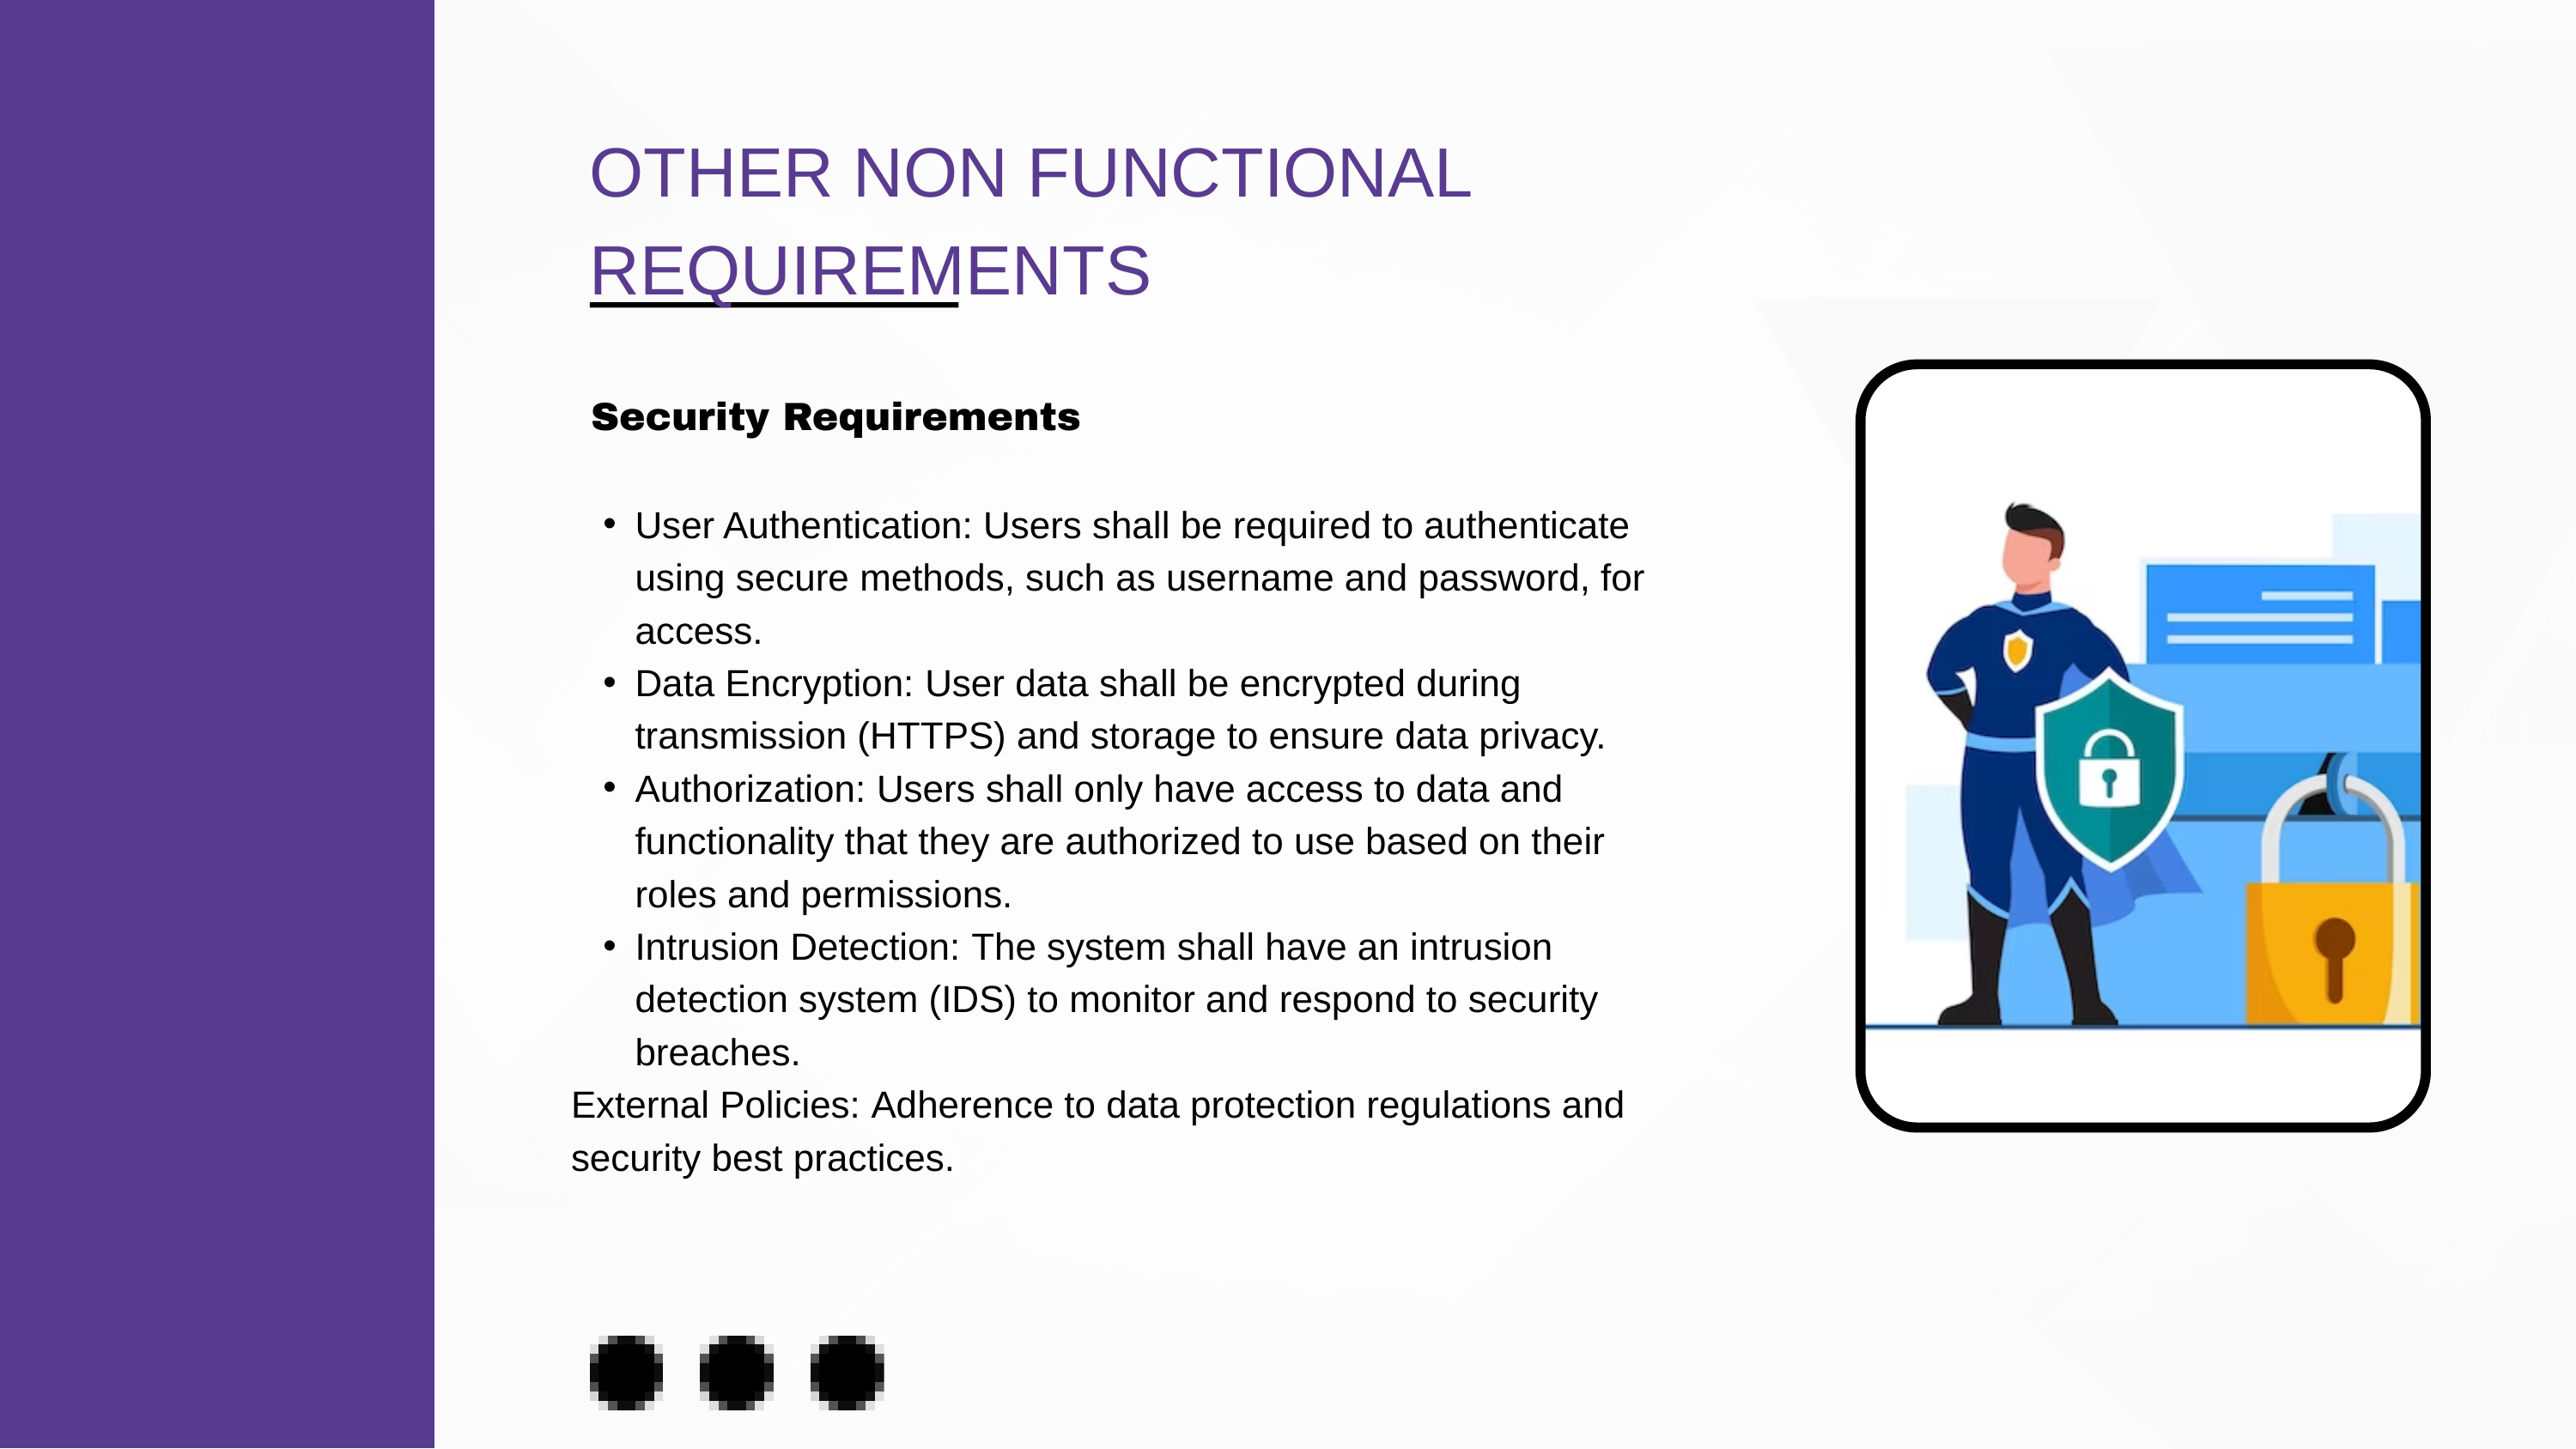

OTHER NON FUNCTIONAL REQUIREMENTS

Security Requirements
User Authentication: Users shall be required to authenticate using secure methods, such as username and password, for access.
Data Encryption: User data shall be encrypted during transmission (HTTPS) and storage to ensure data privacy.
Authorization: Users shall only have access to data and functionality that they are authorized to use based on their roles and permissions.
Intrusion Detection: The system shall have an intrusion detection system (IDS) to monitor and respond to security breaches.
External Policies: Adherence to data protection regulations and security best practices.